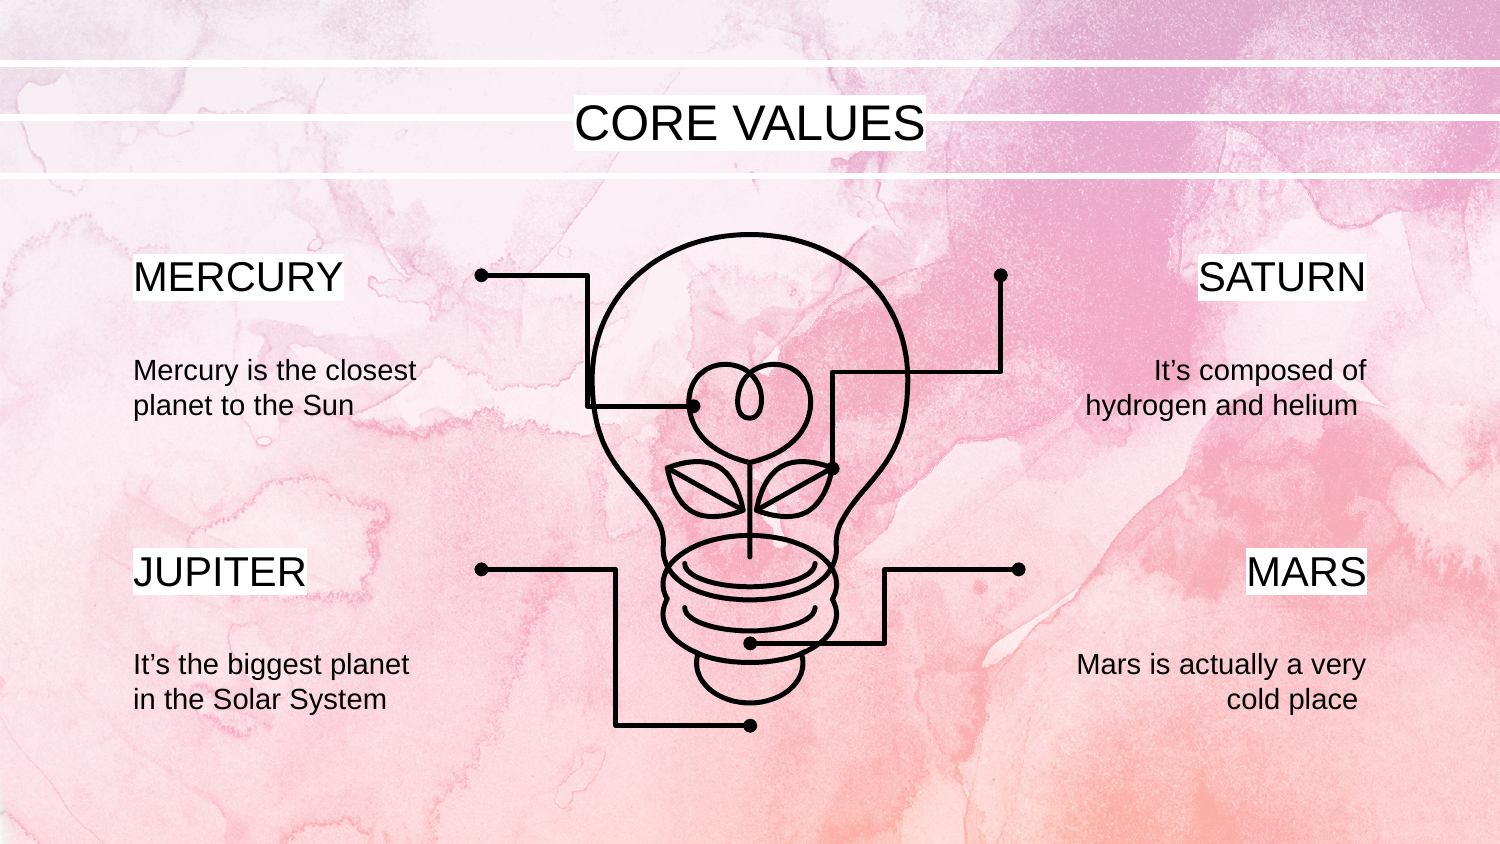

# CORE VALUES
MERCURY
SATURN

Mercury is the closest planet to the Sun
It’s composed of hydrogen and helium
MARS
JUPITER
Mars is actually a very cold place
It’s the biggest planet in the Solar System